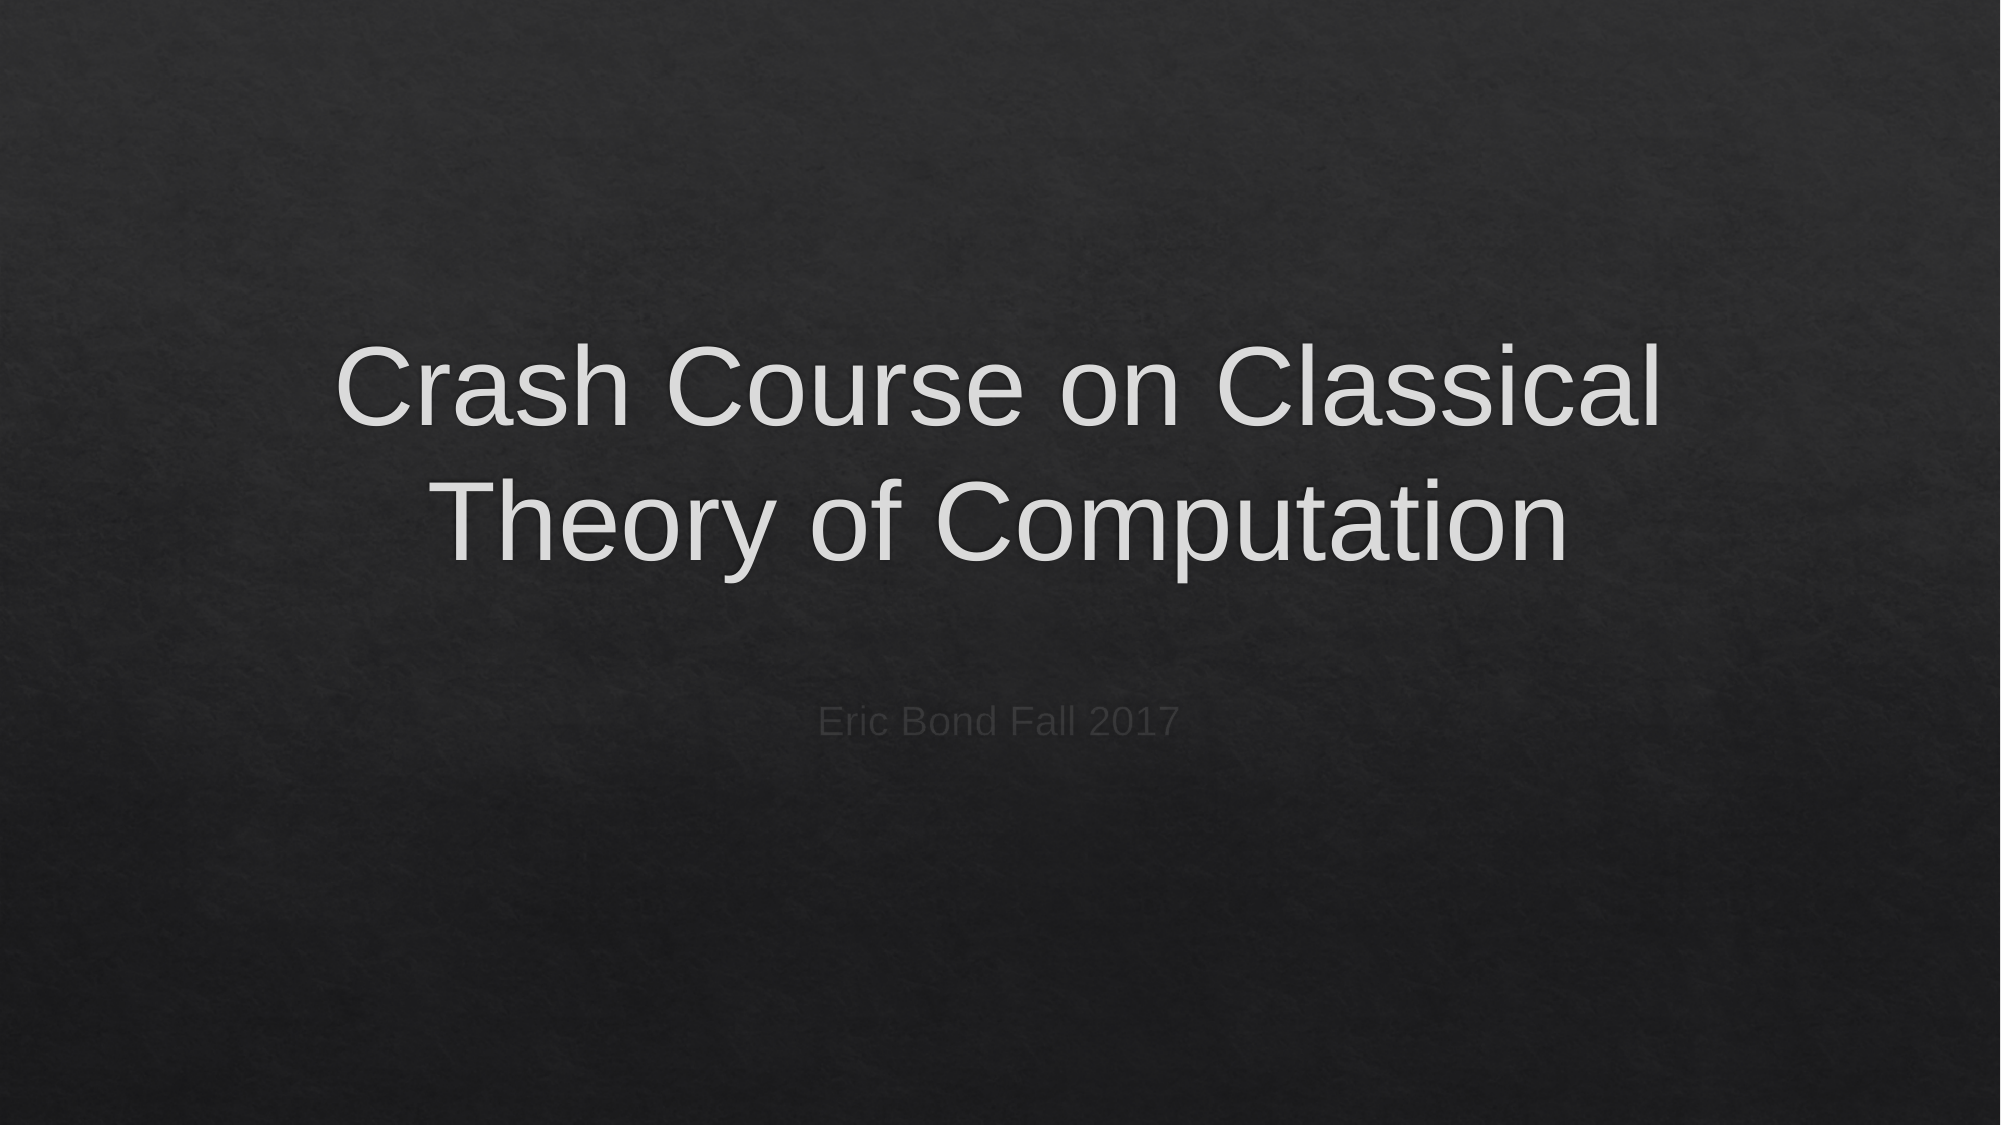

# Crash Course on Classical Theory of Computation
Eric Bond Fall 2017